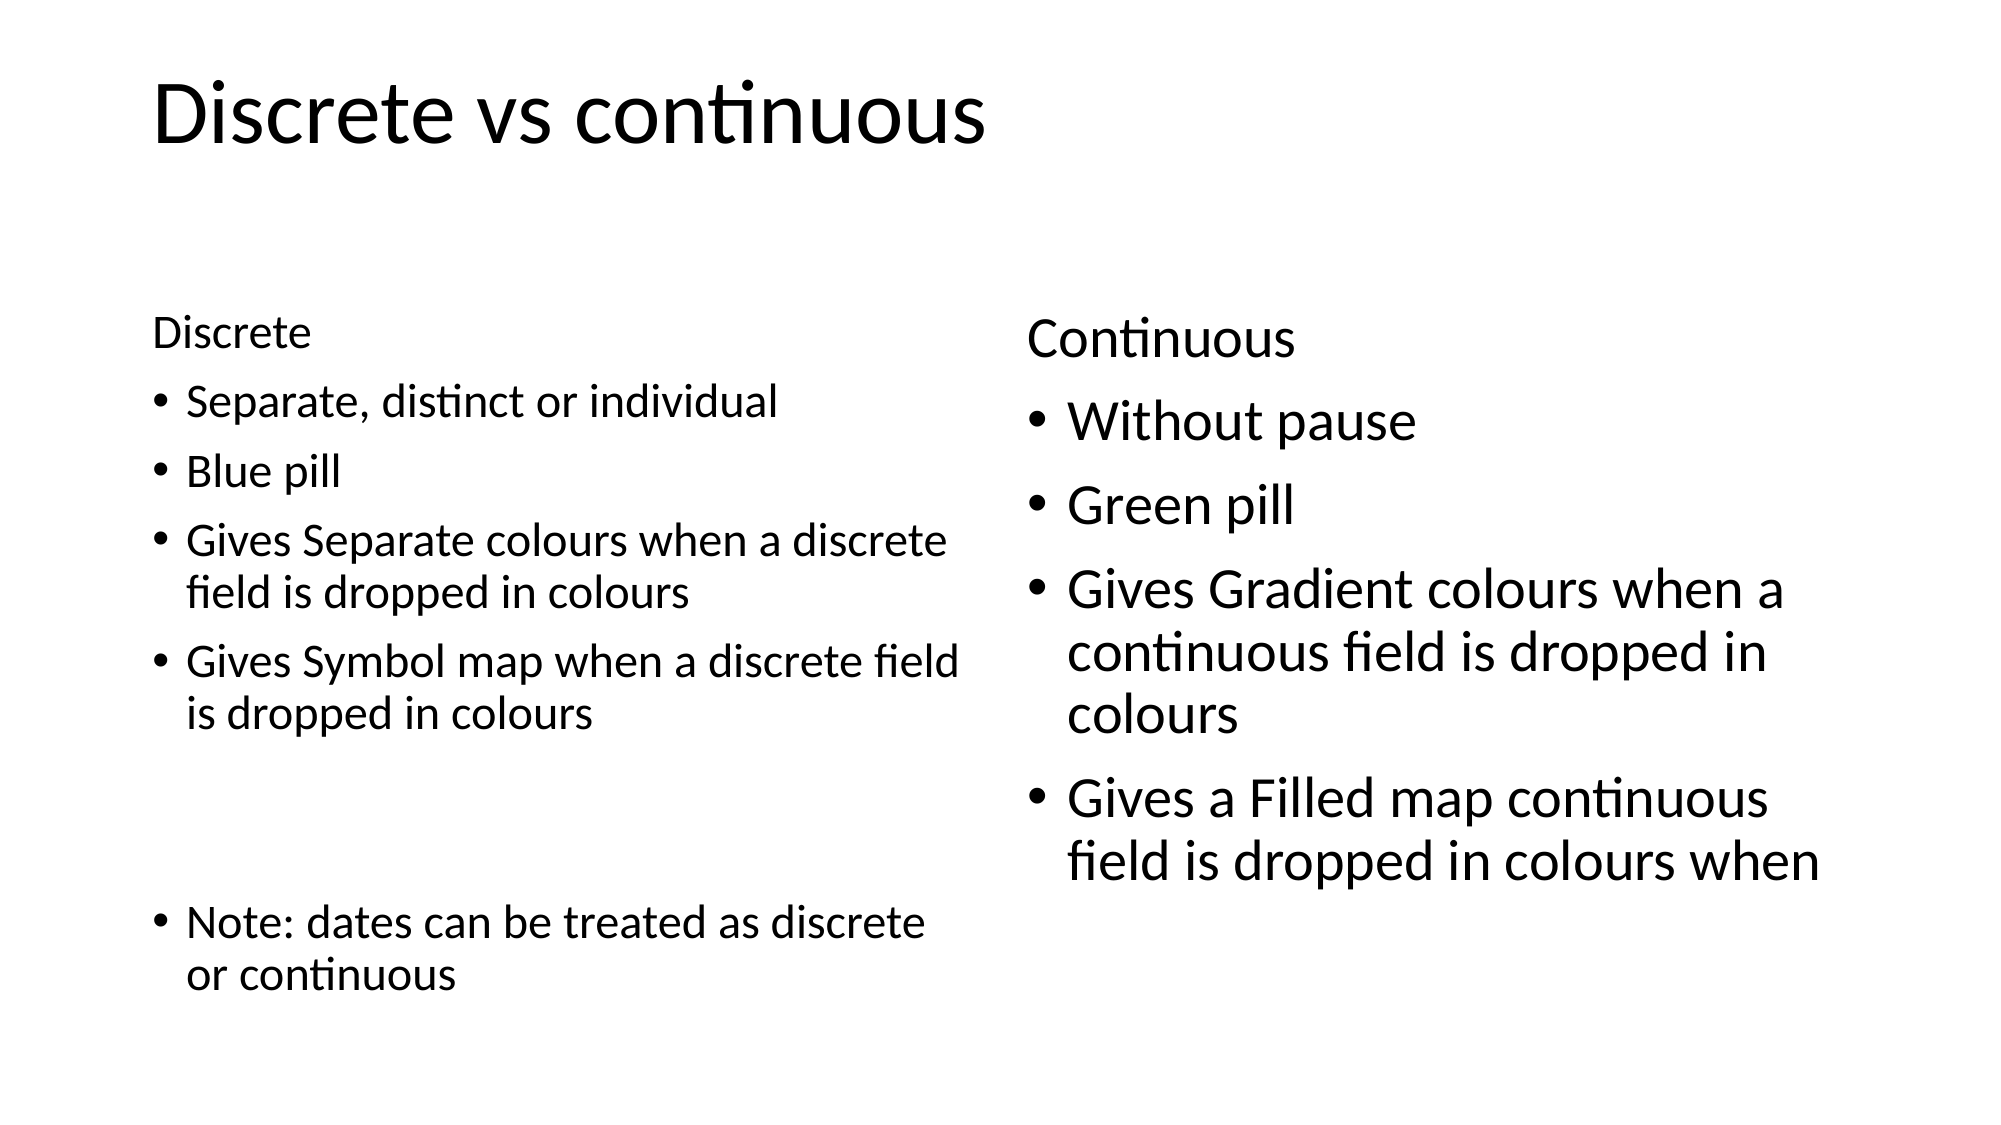

# Discrete vs continuous
Discrete
Separate, distinct or individual
Blue pill
Gives Separate colours when a discrete field is dropped in colours
Gives Symbol map when a discrete field is dropped in colours

Note: dates can be treated as discrete or continuous
Continuous
Without pause
Green pill
Gives Gradient colours when a continuous field is dropped in colours
Gives a Filled map continuous field is dropped in colours when